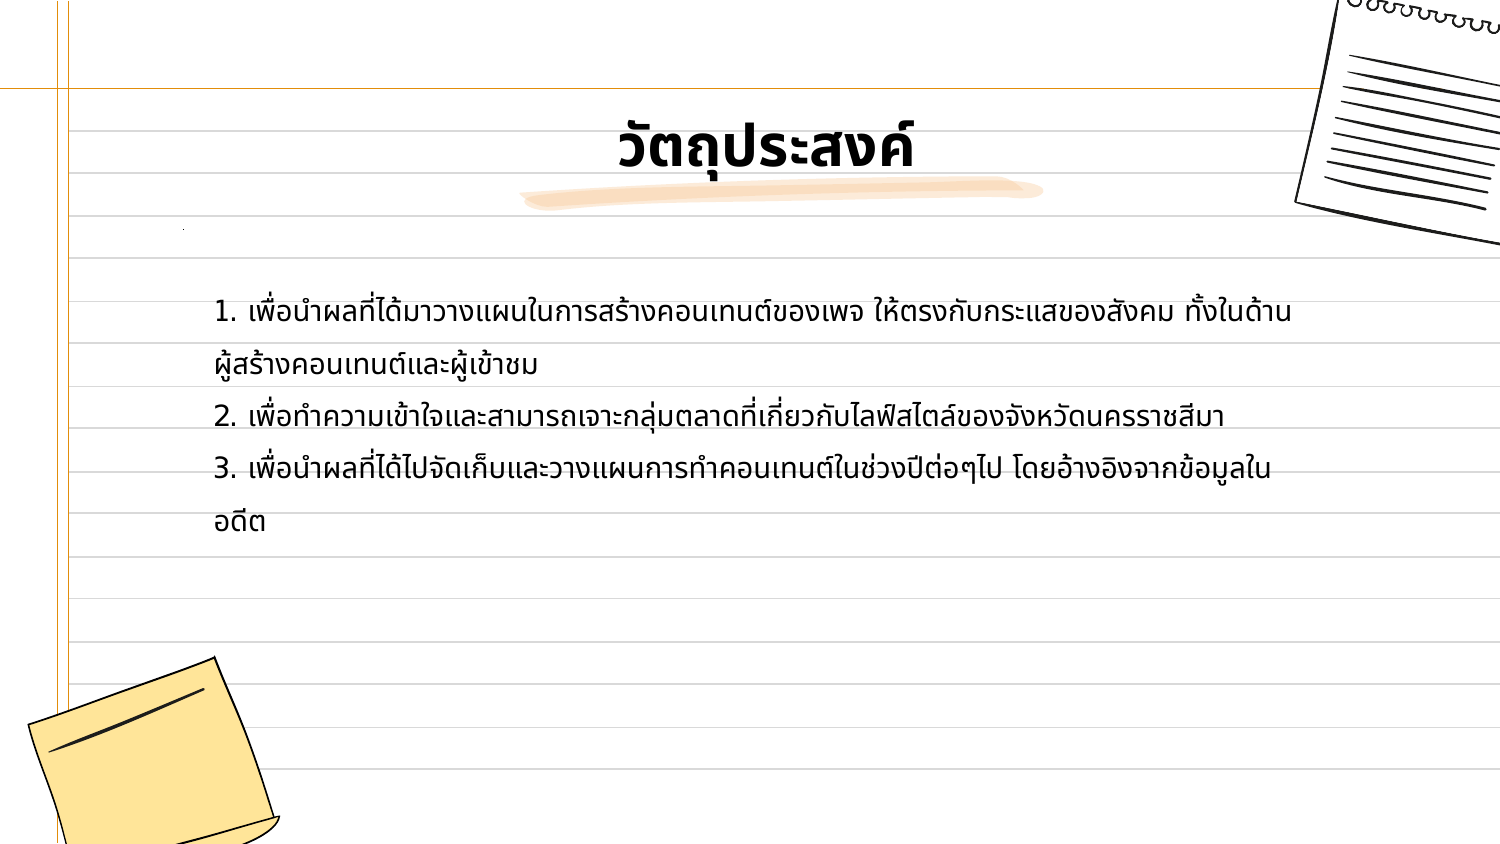

# วัตถุประสงค์

### Chart

| Category |
|---|
1. เพื่อนำผลที่ได้มาวางแผนในการสร้างคอนเทนต์ของเพจ ให้ตรงกับกระแสของสังคม ทั้งในด้านผู้สร้างคอนเทนต์และผู้เข้าชม
2. เพื่อทำความเข้าใจและสามารถเจาะกลุ่มตลาดที่เกี่ยวกับไลฟ์สไตล์ของจังหวัดนครราชสีมา
3. เพื่อนำผลที่ได้ไปจัดเก็บและวางแผนการทำคอนเทนต์ในช่วงปีต่อๆไป โดยอ้างอิงจากข้อมูลในอดีต